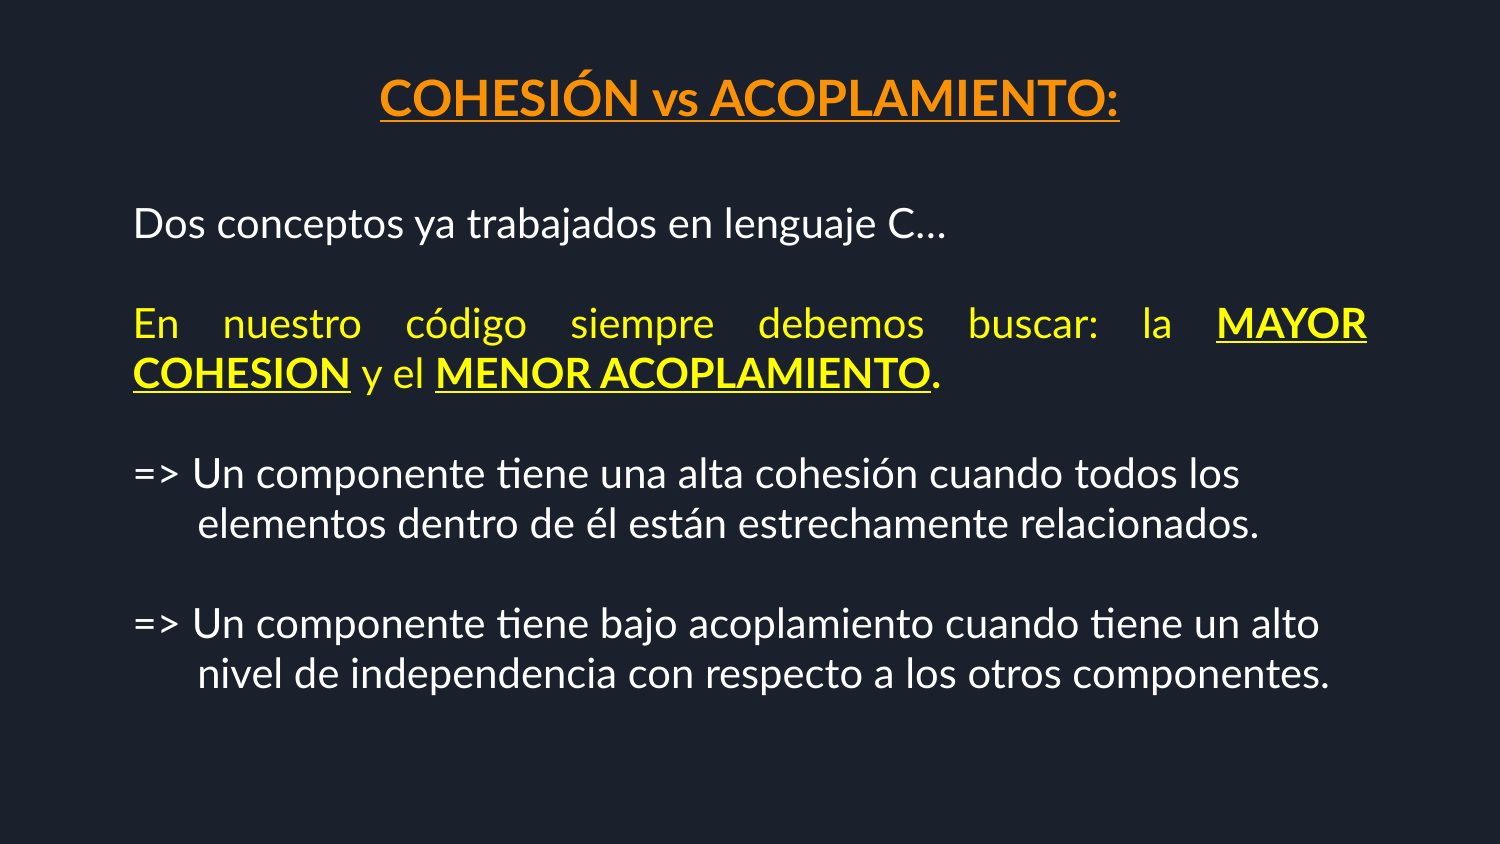

COHESIÓN vs ACOPLAMIENTO:

Dos conceptos ya trabajados en lenguaje C…

En nuestro código siempre debemos buscar: la MAYOR COHESION y el MENOR ACOPLAMIENTO.

=> Un componente tiene una alta cohesión cuando todos los
      elementos dentro de él están estrechamente relacionados.

=> Un componente tiene bajo acoplamiento cuando tiene un alto
      nivel de independencia con respecto a los otros componentes.